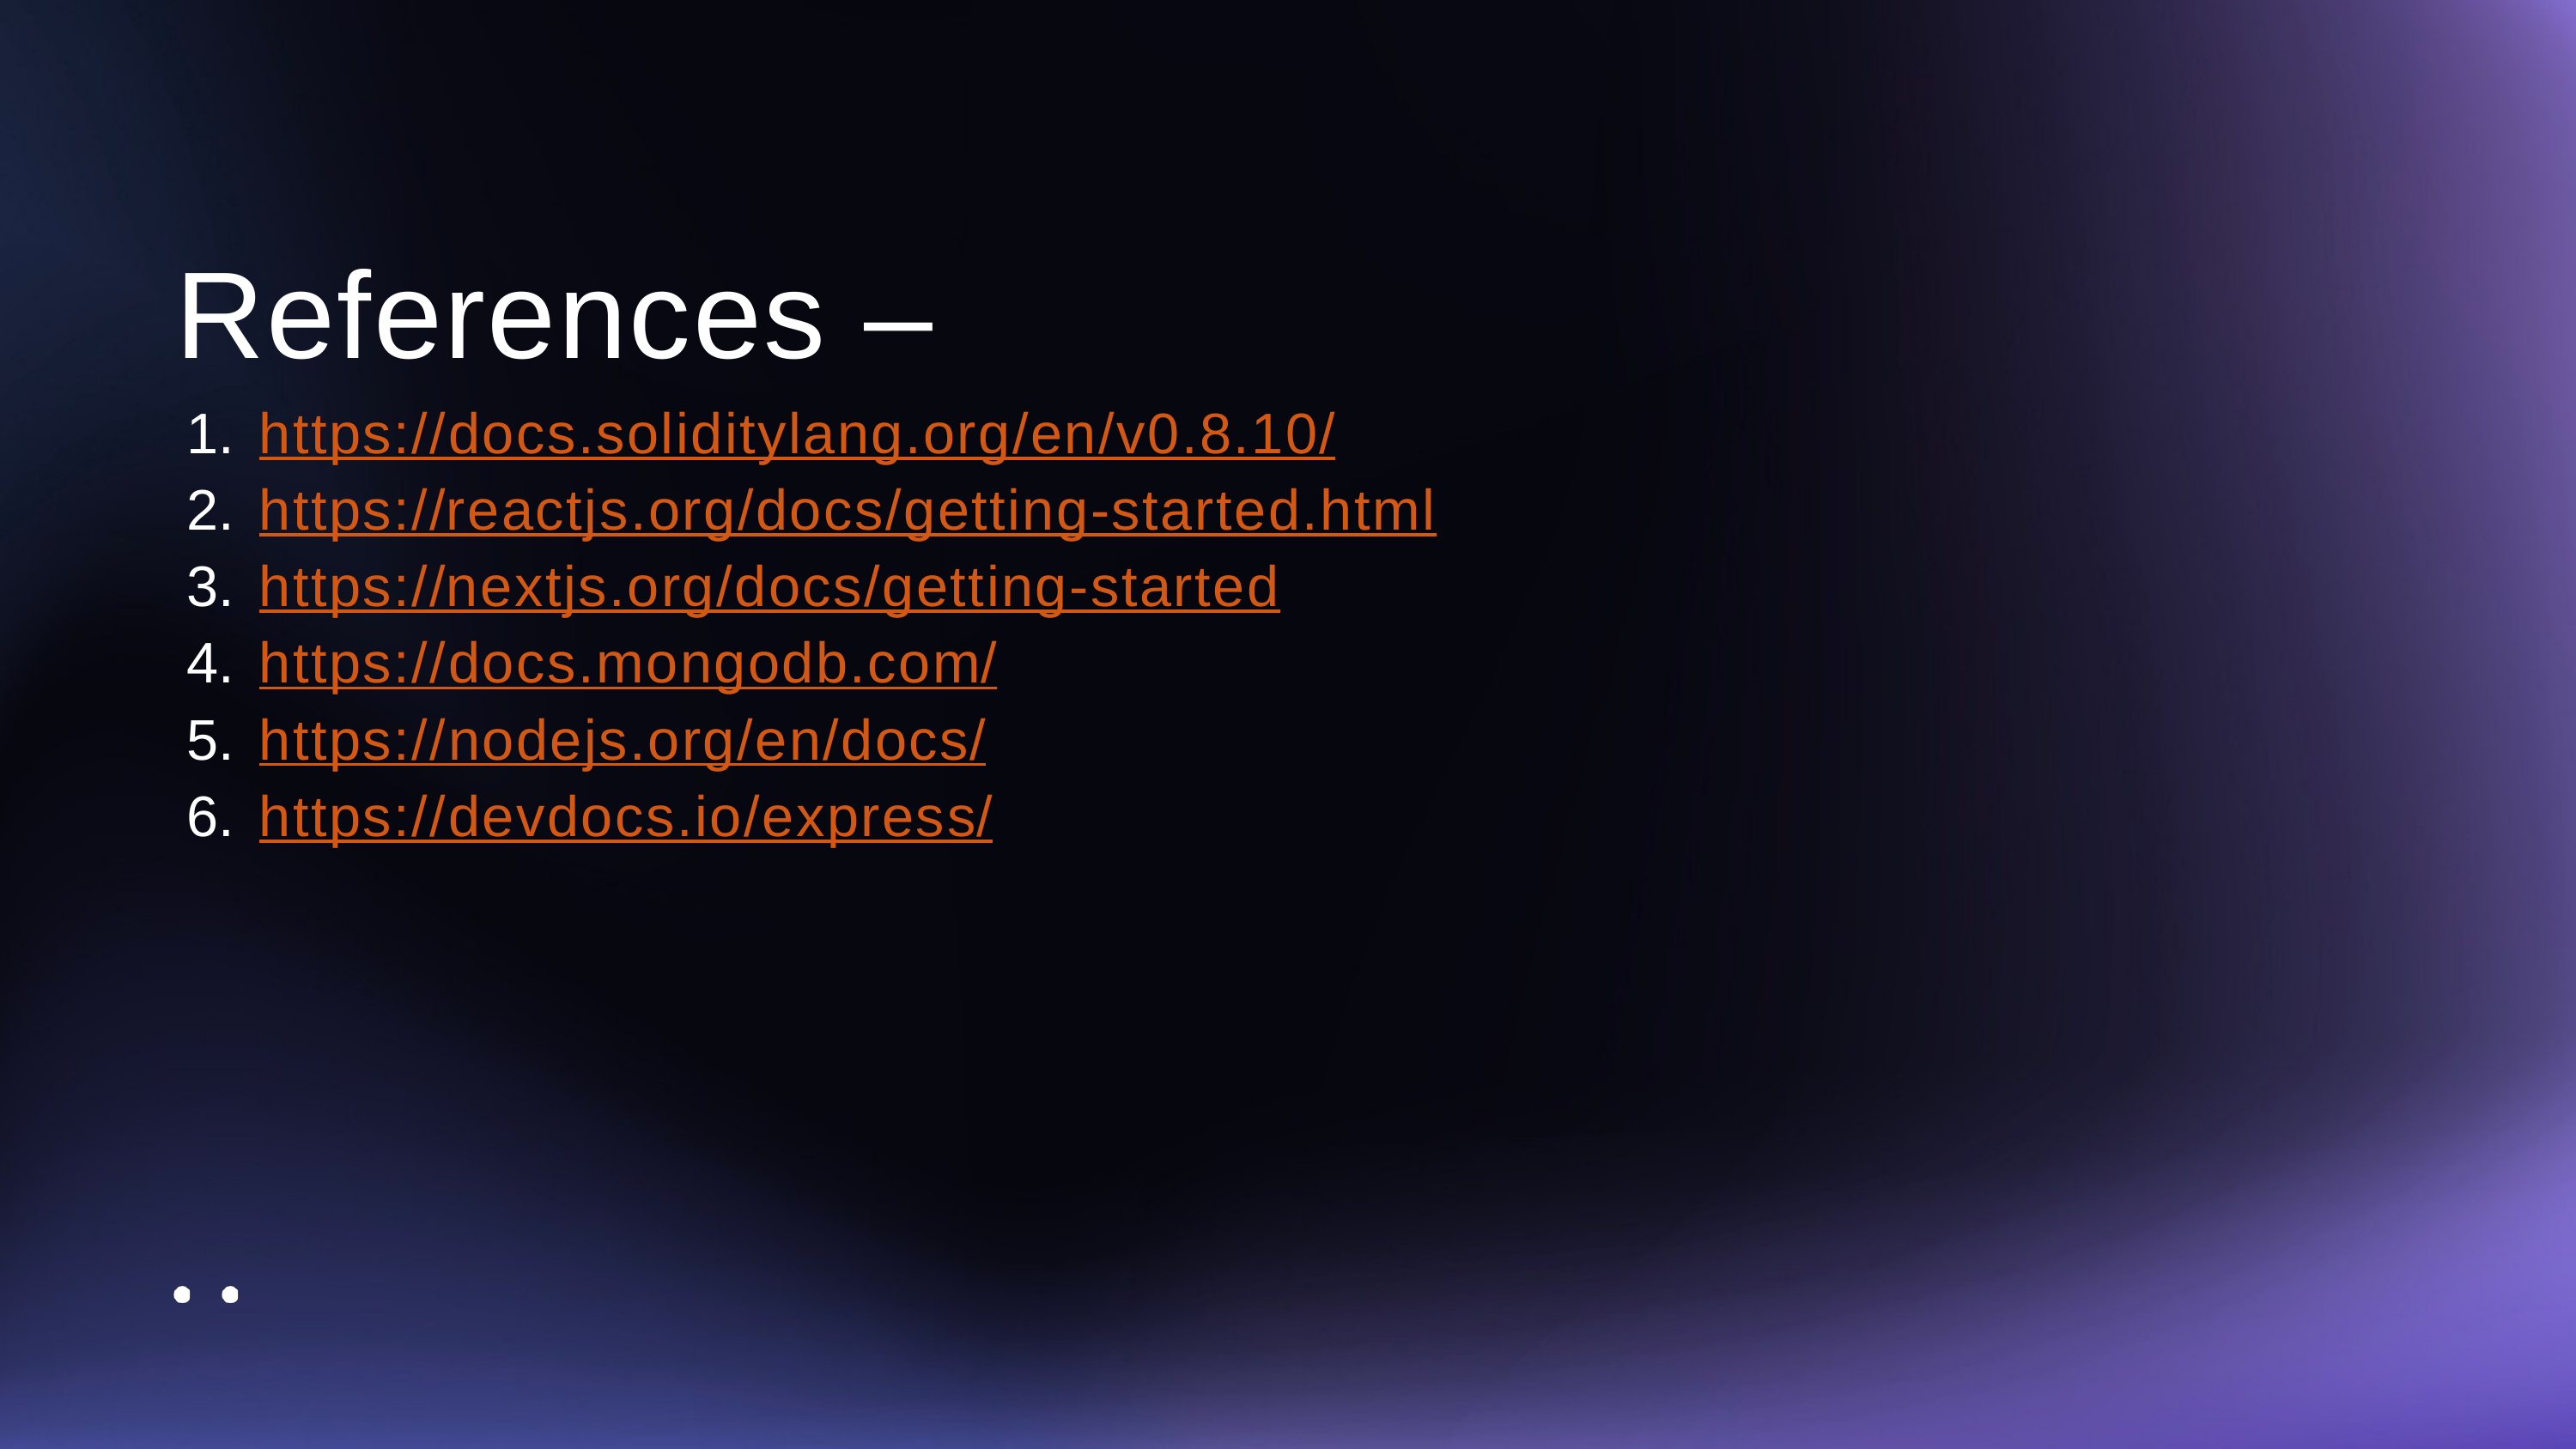

References –
https://docs.soliditylang.org/en/v0.8.10/
https://reactjs.org/docs/getting-started.html
https://nextjs.org/docs/getting-started
https://docs.mongodb.com/
https://nodejs.org/en/docs/
https://devdocs.io/express/